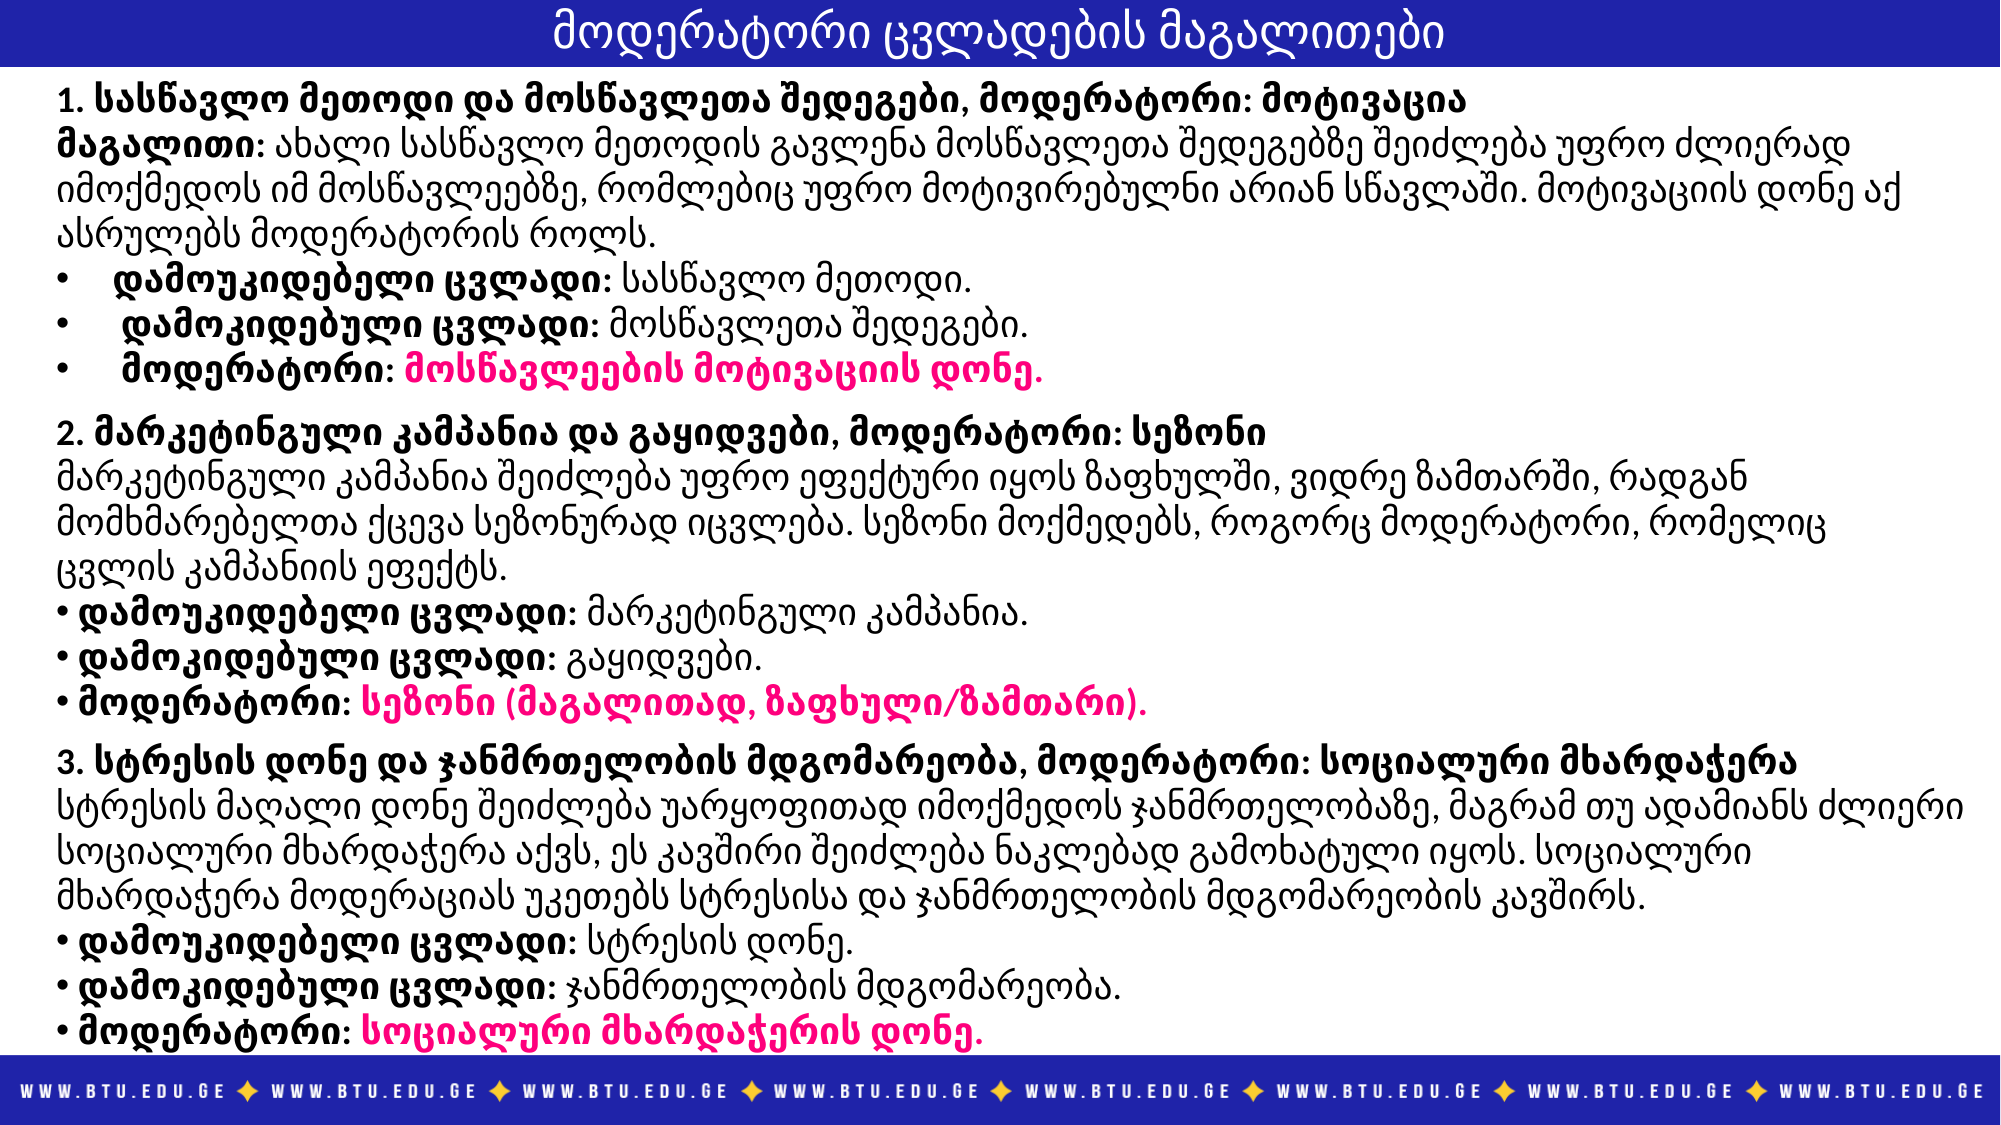

# მოდერატორი ცვლადების მაგალითები

1. სასწავლო მეთოდი და მოსწავლეთა შედეგები, მოდერატორი: მოტივაცია
მაგალითი: ახალი სასწავლო მეთოდის გავლენა მოსწავლეთა შედეგებზე შეიძლება უფრო ძლიერად იმოქმედოს იმ მოსწავლეებზე, რომლებიც უფრო მოტივირებულნი არიან სწავლაში. მოტივაციის დონე აქ ასრულებს მოდერატორის როლს.
დამოუკიდებელი ცვლადი: სასწავლო მეთოდი.
 დამოკიდებული ცვლადი: მოსწავლეთა შედეგები.
 მოდერატორი: მოსწავლეების მოტივაციის დონე.
2. მარკეტინგული კამპანია და გაყიდვები, მოდერატორი: სეზონი
მარკეტინგული კამპანია შეიძლება უფრო ეფექტური იყოს ზაფხულში, ვიდრე ზამთარში, რადგან მომხმარებელთა ქცევა სეზონურად იცვლება. სეზონი მოქმედებს, როგორც მოდერატორი, რომელიც ცვლის კამპანიის ეფექტს.
 დამოუკიდებელი ცვლადი: მარკეტინგული კამპანია.
 დამოკიდებული ცვლადი: გაყიდვები.
 მოდერატორი: სეზონი (მაგალითად, ზაფხული/ზამთარი).
3. სტრესის დონე და ჯანმრთელობის მდგომარეობა, მოდერატორი: სოციალური მხარდაჭერა
სტრესის მაღალი დონე შეიძლება უარყოფითად იმოქმედოს ჯანმრთელობაზე, მაგრამ თუ ადამიანს ძლიერი სოციალური მხარდაჭერა აქვს, ეს კავშირი შეიძლება ნაკლებად გამოხატული იყოს. სოციალური მხარდაჭერა მოდერაციას უკეთებს სტრესისა და ჯანმრთელობის მდგომარეობის კავშირს.
 დამოუკიდებელი ცვლადი: სტრესის დონე.
 დამოკიდებული ცვლადი: ჯანმრთელობის მდგომარეობა.
 მოდერატორი: სოციალური მხარდაჭერის დონე.